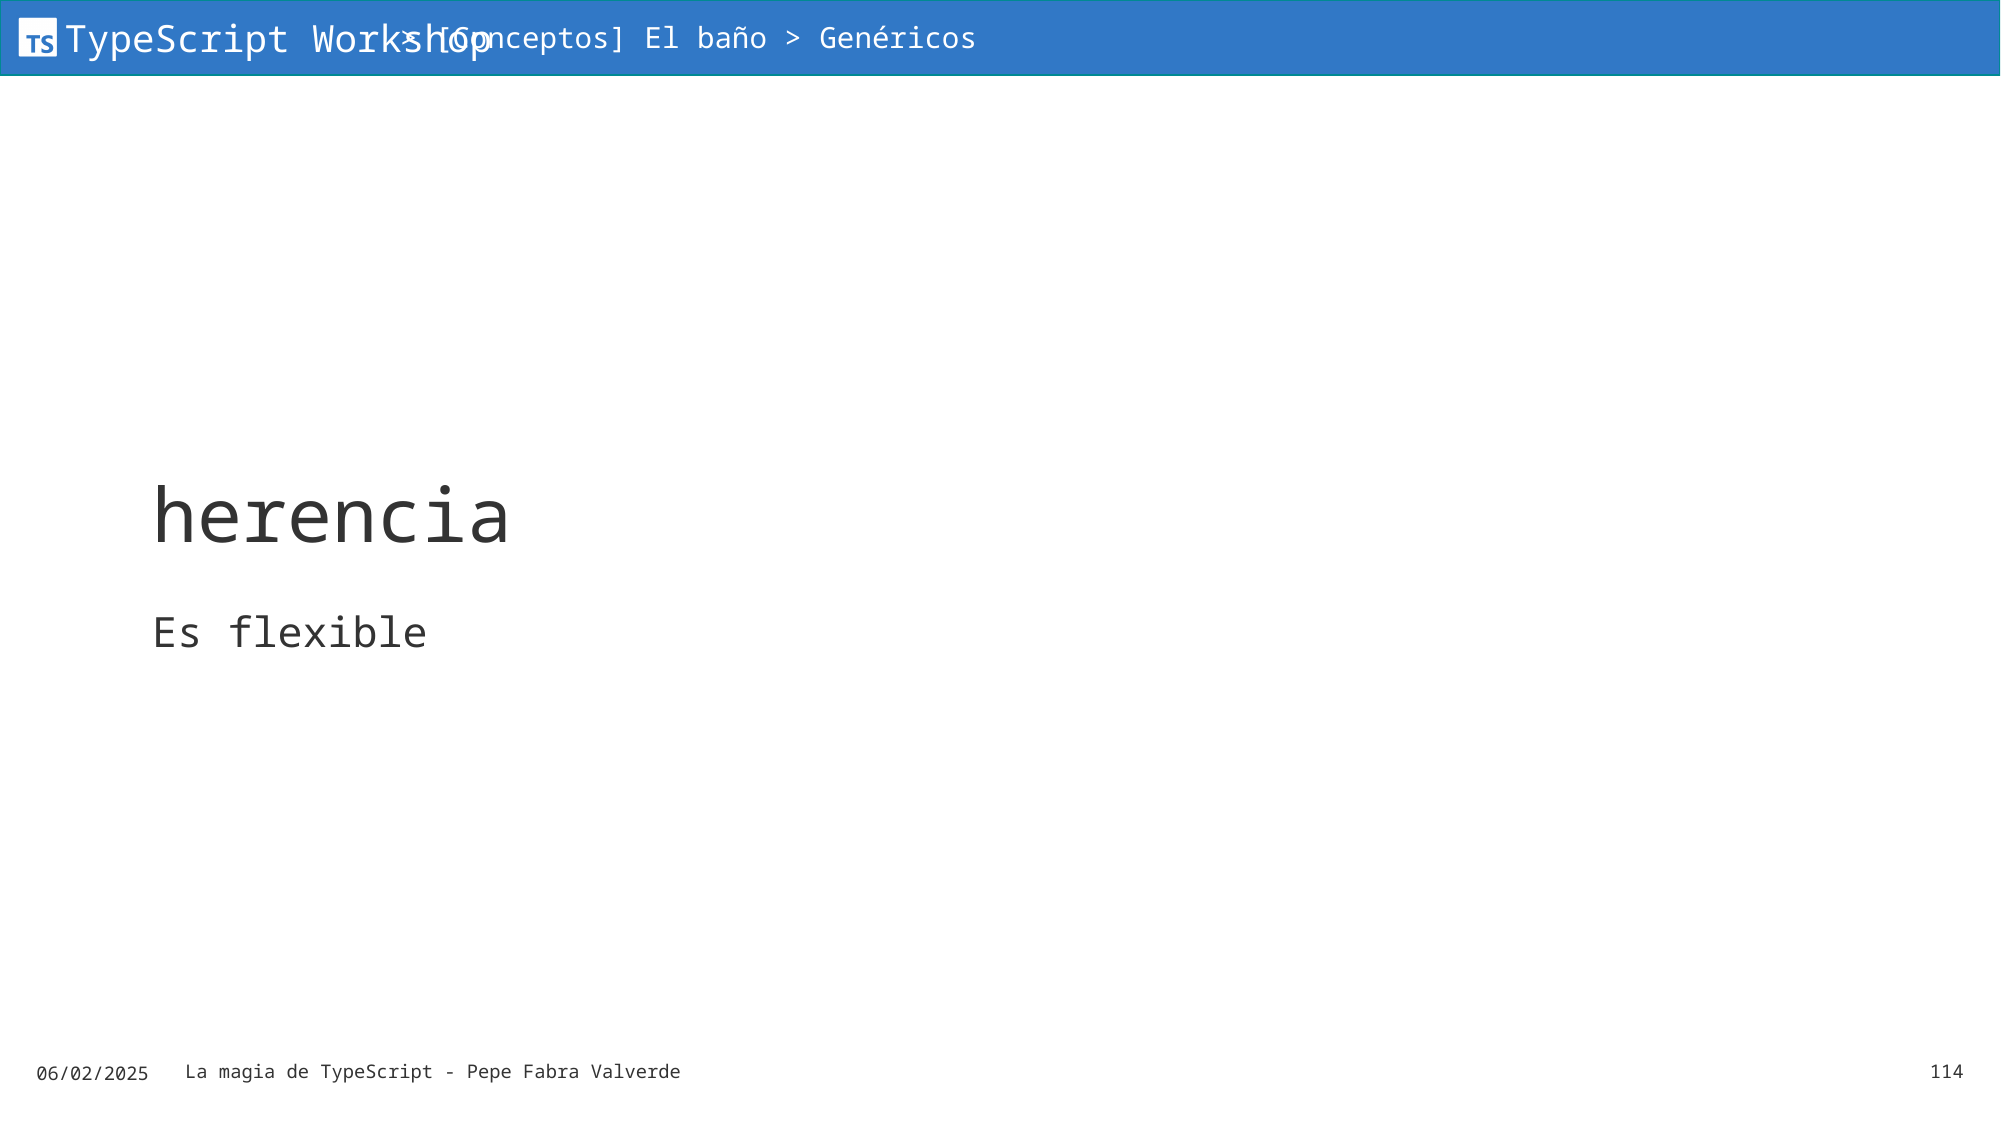

> [Conceptos] El baño > Genéricos
# herencia
Es flexible
06/02/2025
La magia de TypeScript - Pepe Fabra Valverde
114